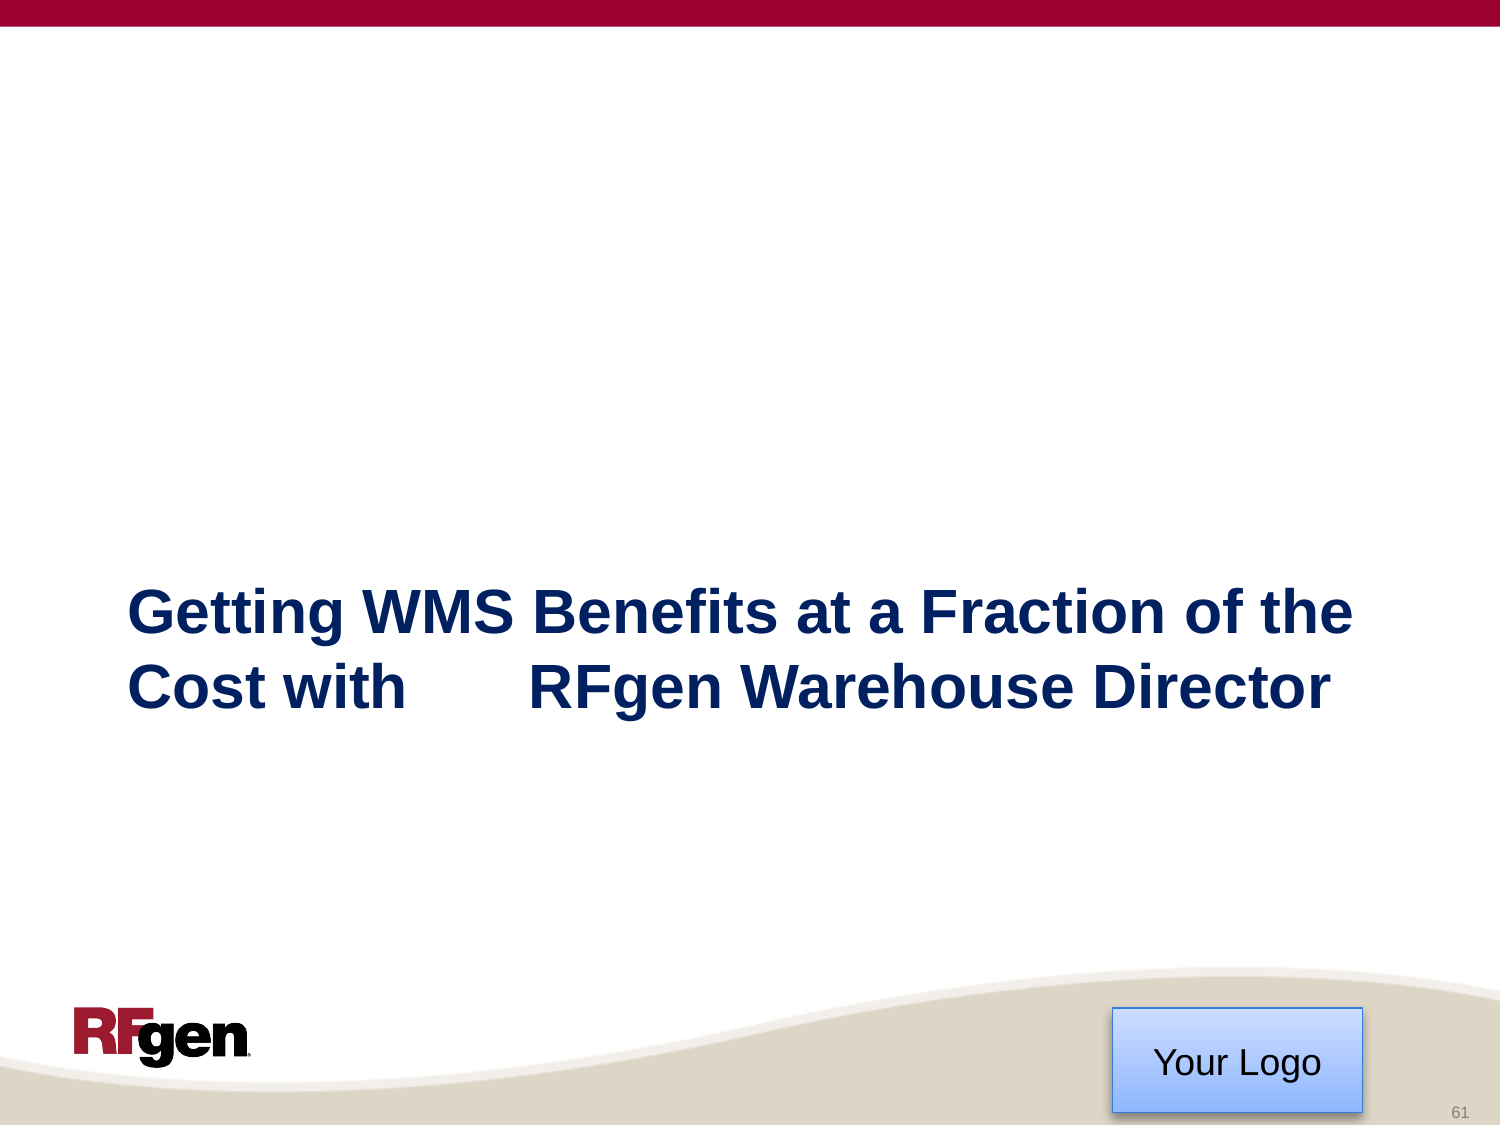

# Getting WMS Benefits at a Fraction of the Cost with       RFgen Warehouse Director
61